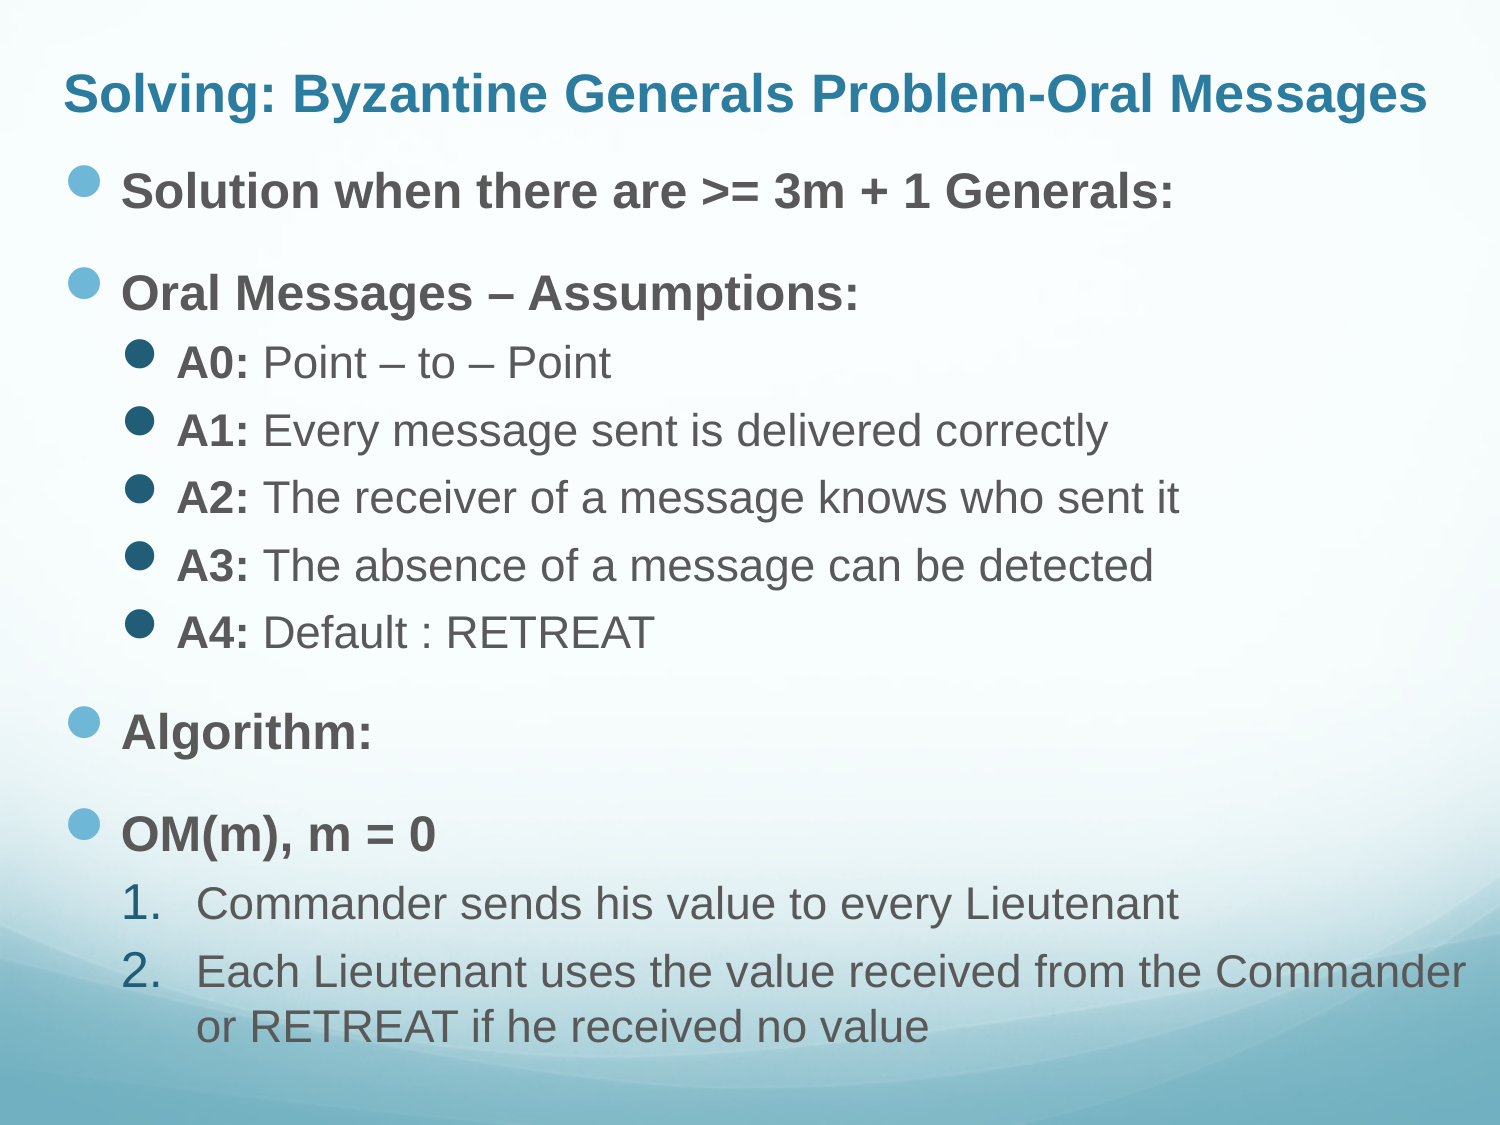

# Solving: Byzantine Generals Problem-Oral Messages
Solution when there are >= 3m + 1 Generals:
Oral Messages – Assumptions:
A0: Point – to – Point
A1: Every message sent is delivered correctly
A2: The receiver of a message knows who sent it
A3: The absence of a message can be detected
A4: Default : RETREAT
Algorithm:
OM(m), m = 0
Commander sends his value to every Lieutenant
Each Lieutenant uses the value received from the Commander or RETREAT if he received no value